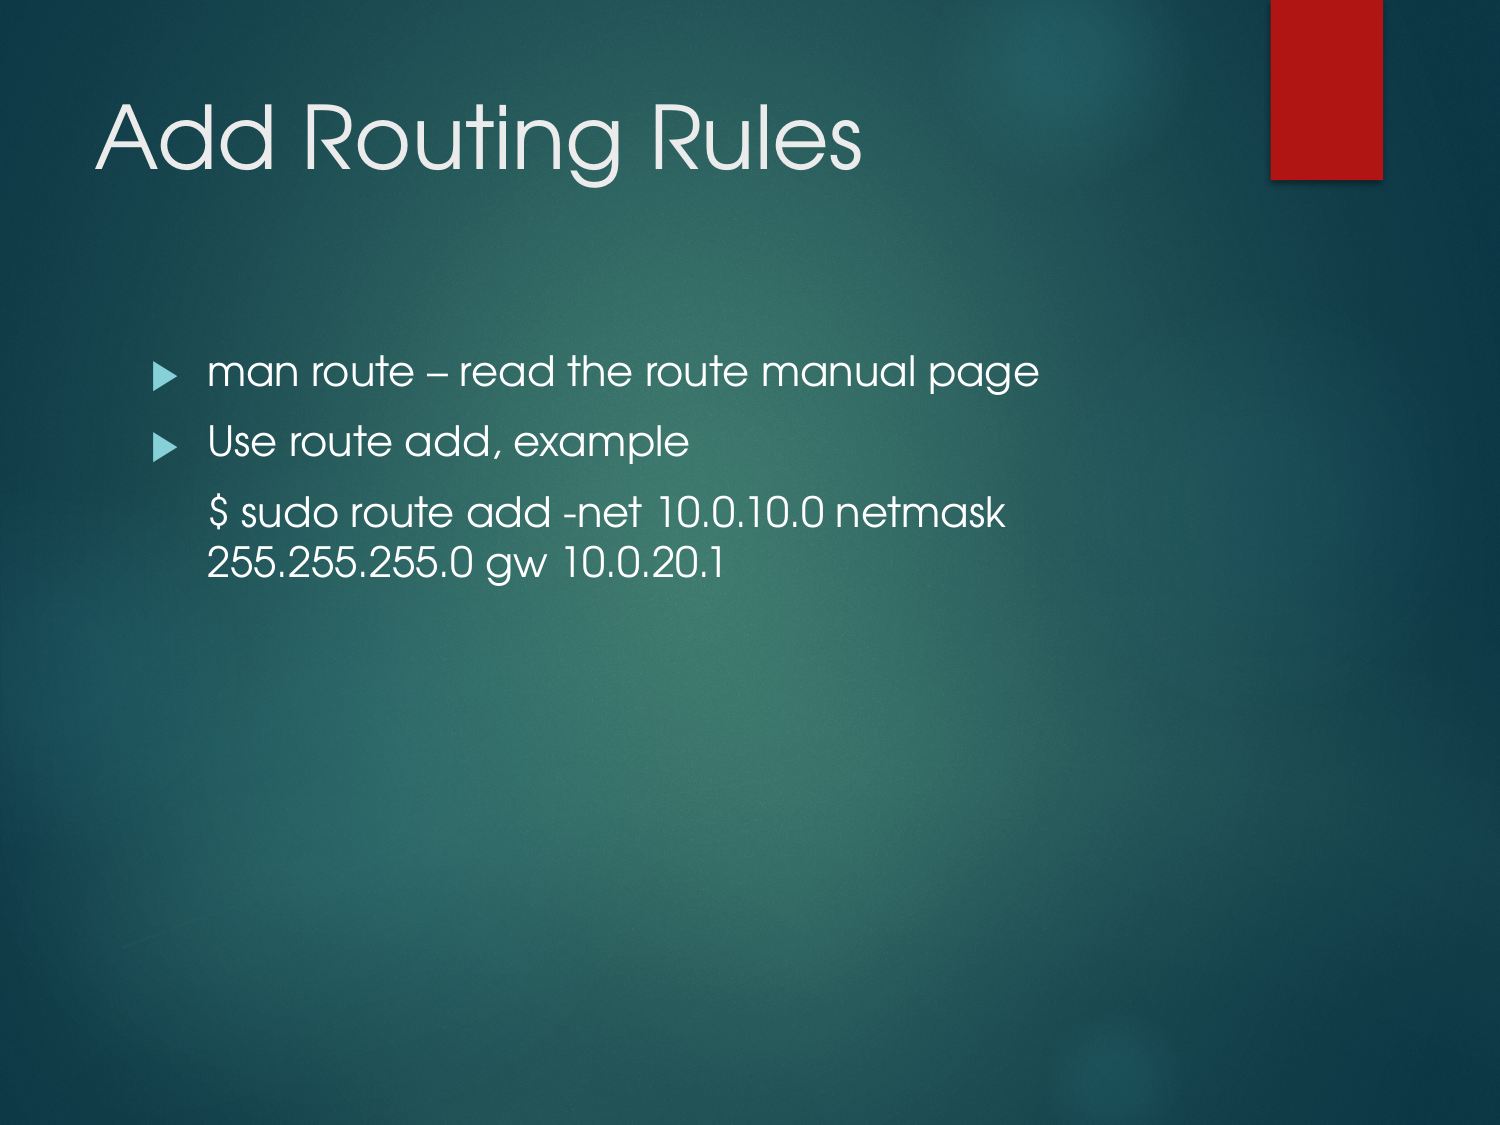

# Add Routing Rules
man route – read the route manual page
Use route add, example
	$ sudo route add -net 10.0.10.0 netmask 255.255.255.0 gw 10.0.20.1